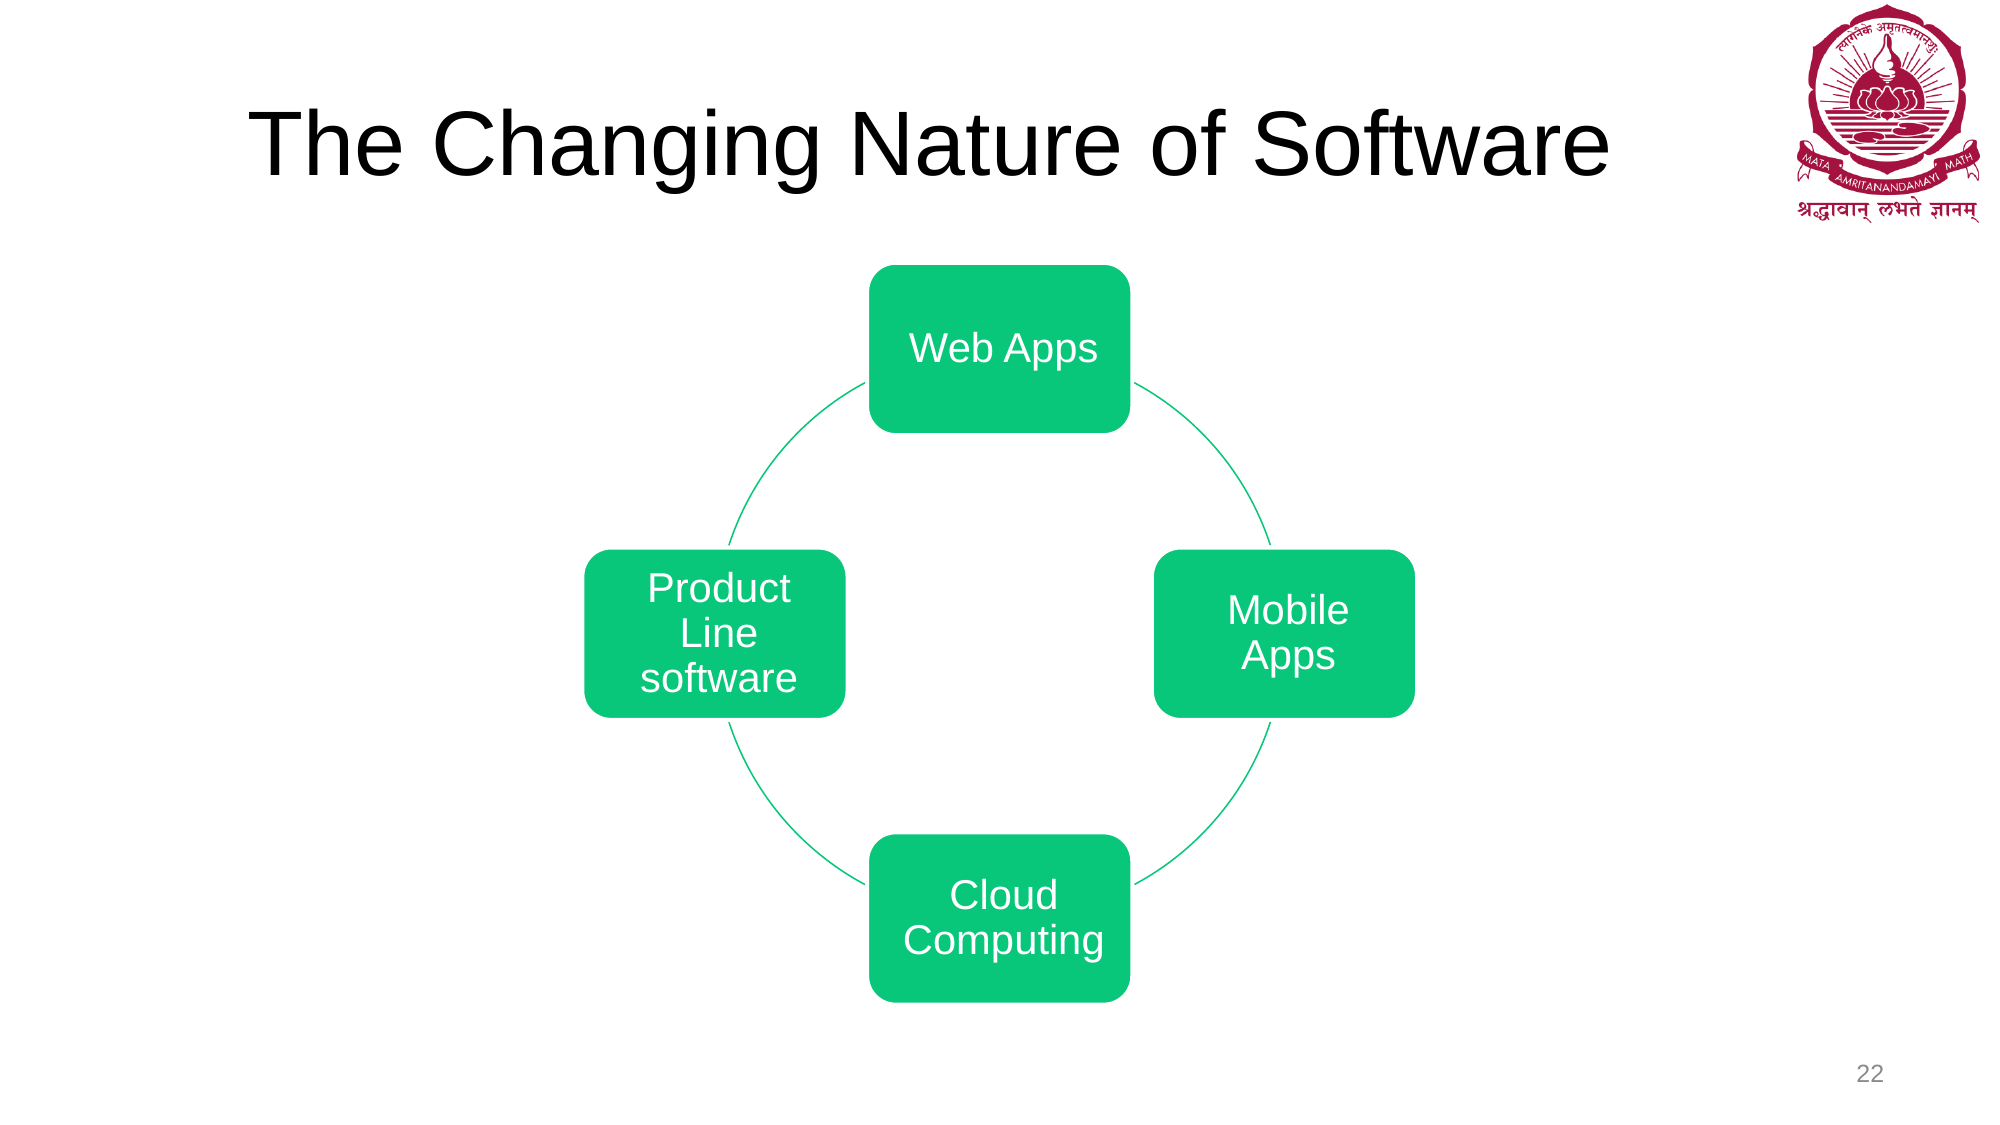

# The Changing Nature of Software
Web Apps
Mobile Apps
Cloud Computing
Product Line software
22